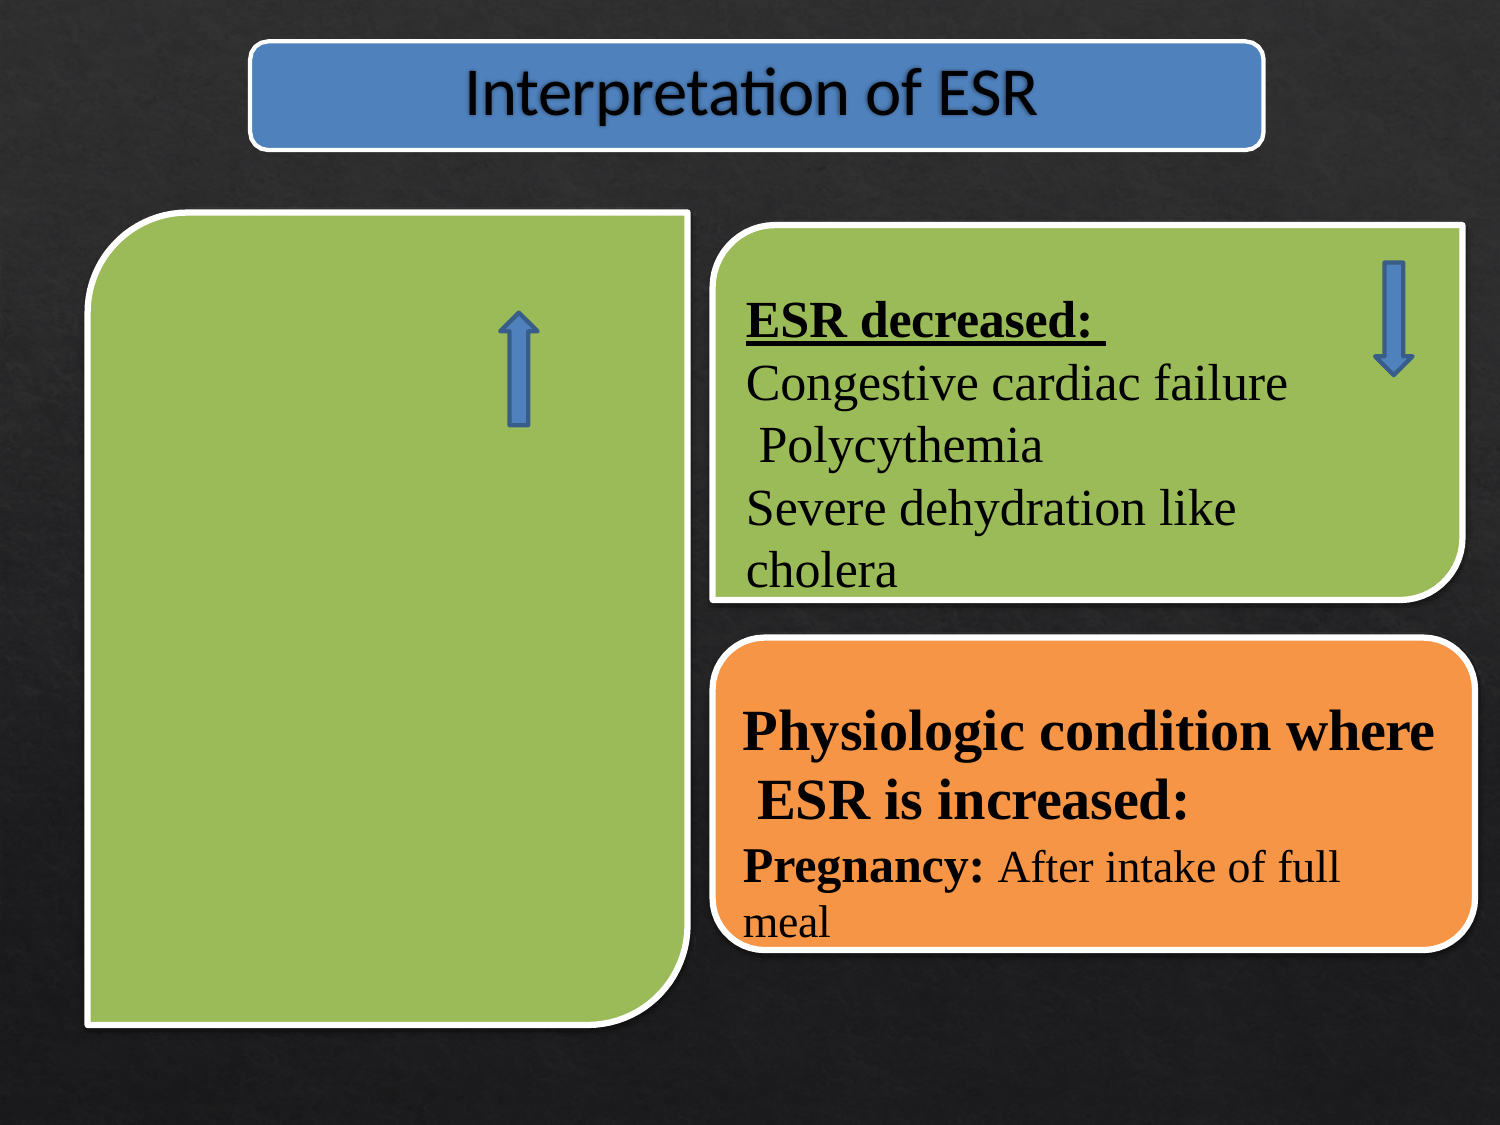

# Interpretation of ESR

ESR decreased:  Congestive cardiac failure  Polycythemia
Severe dehydration like cholera
ESR increased:  Tuberculosis  Osteomyelitis  Rheumatic fever  Myocardial infarction  Rheumatoid arthritis  Chronic lung abscess  Hodgkin's disease  Leukaemia

Physiologic condition where  ESR is increased:
Pregnancy: After intake of full meal